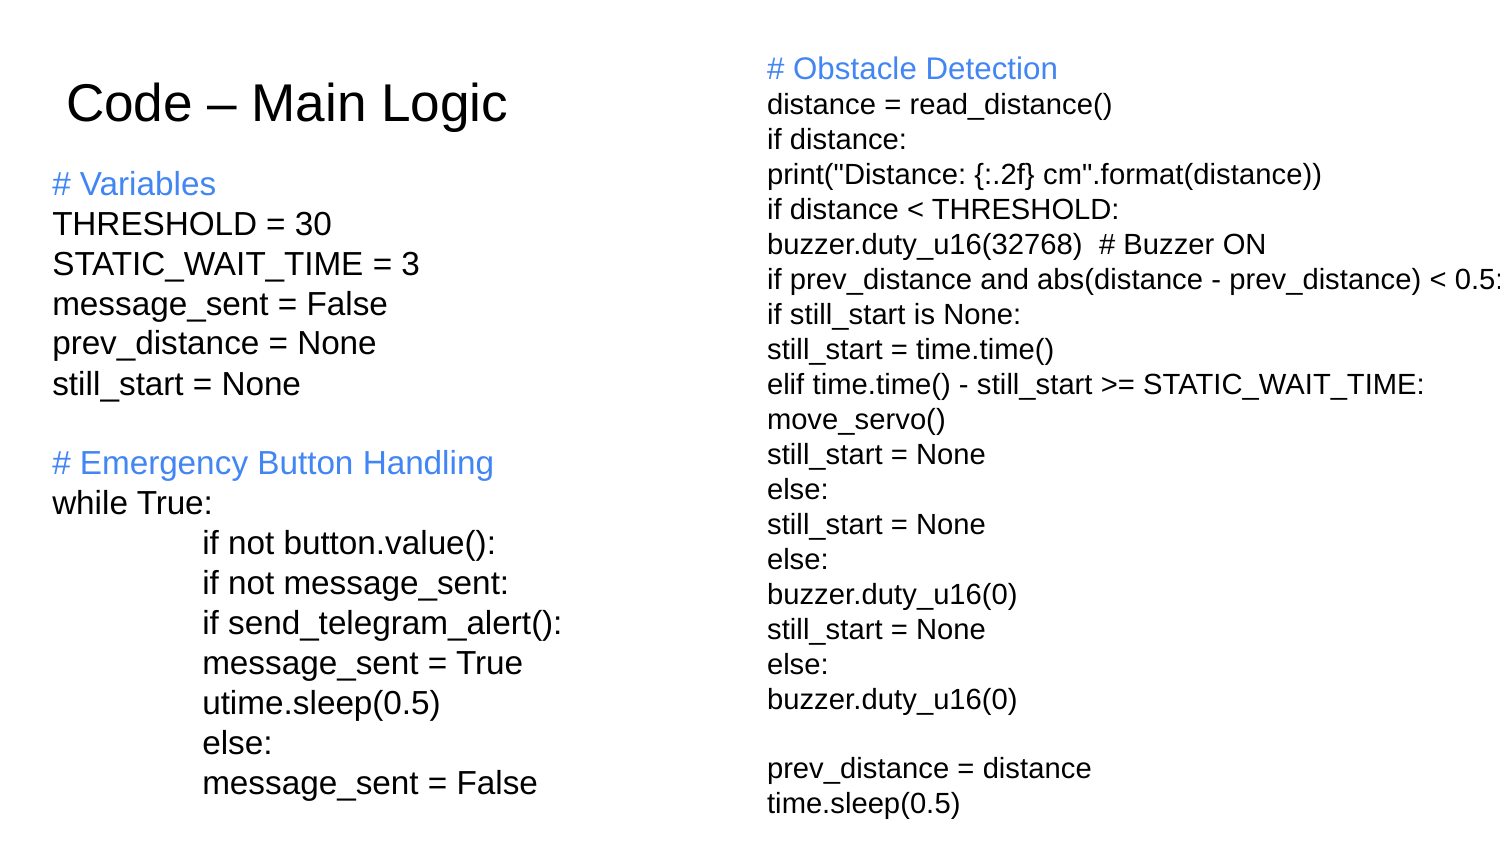

# Obstacle Detection
	distance = read_distance()
	if distance:
    	print("Distance: {:.2f} cm".format(distance))
    	if distance < THRESHOLD:
        	buzzer.duty_u16(32768)  # Buzzer ON
        	if prev_distance and abs(distance - prev_distance) < 0.5:
            	if still_start is None:
                	still_start = time.time()
            	elif time.time() - still_start >= STATIC_WAIT_TIME:
                	move_servo()
                	still_start = None
        	else:
            	still_start = None
    	else:
        	buzzer.duty_u16(0)
        	still_start = None
	else:
    	buzzer.duty_u16(0)

	prev_distance = distance
	time.sleep(0.5)
# Code – Main Logic
# Variables
THRESHOLD = 30
STATIC_WAIT_TIME = 3
message_sent = False
prev_distance = None
still_start = None

# Emergency Button Handling
while True:
	if not button.value():
    	if not message_sent:
        	if send_telegram_alert():
            	message_sent = True
    	utime.sleep(0.5)
	else:
    	message_sent = False